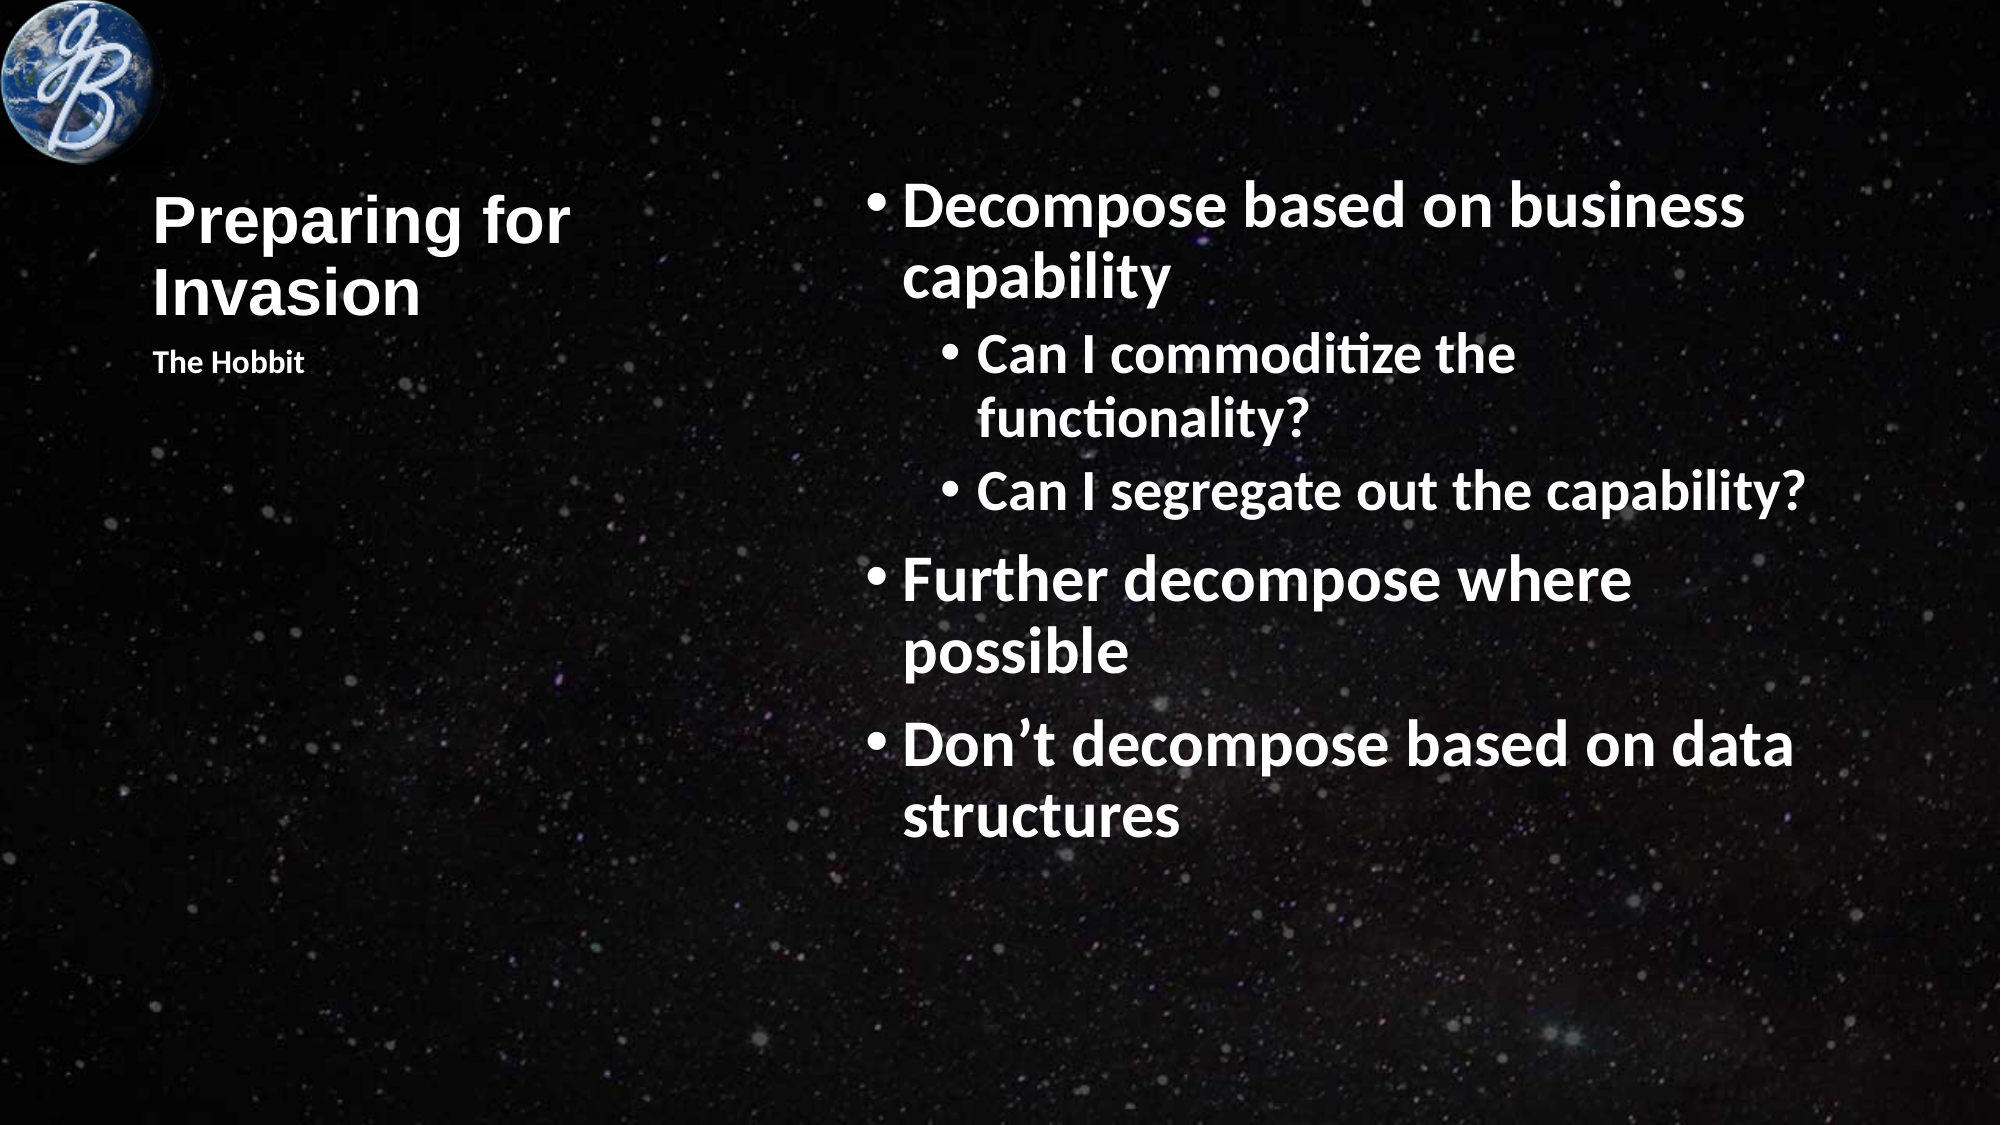

# Preparing for Invasion
Decompose based on business capability
Can I commoditize the functionality?
Can I segregate out the capability?
Further decompose where possible
Don’t decompose based on data structures

The Hobbit